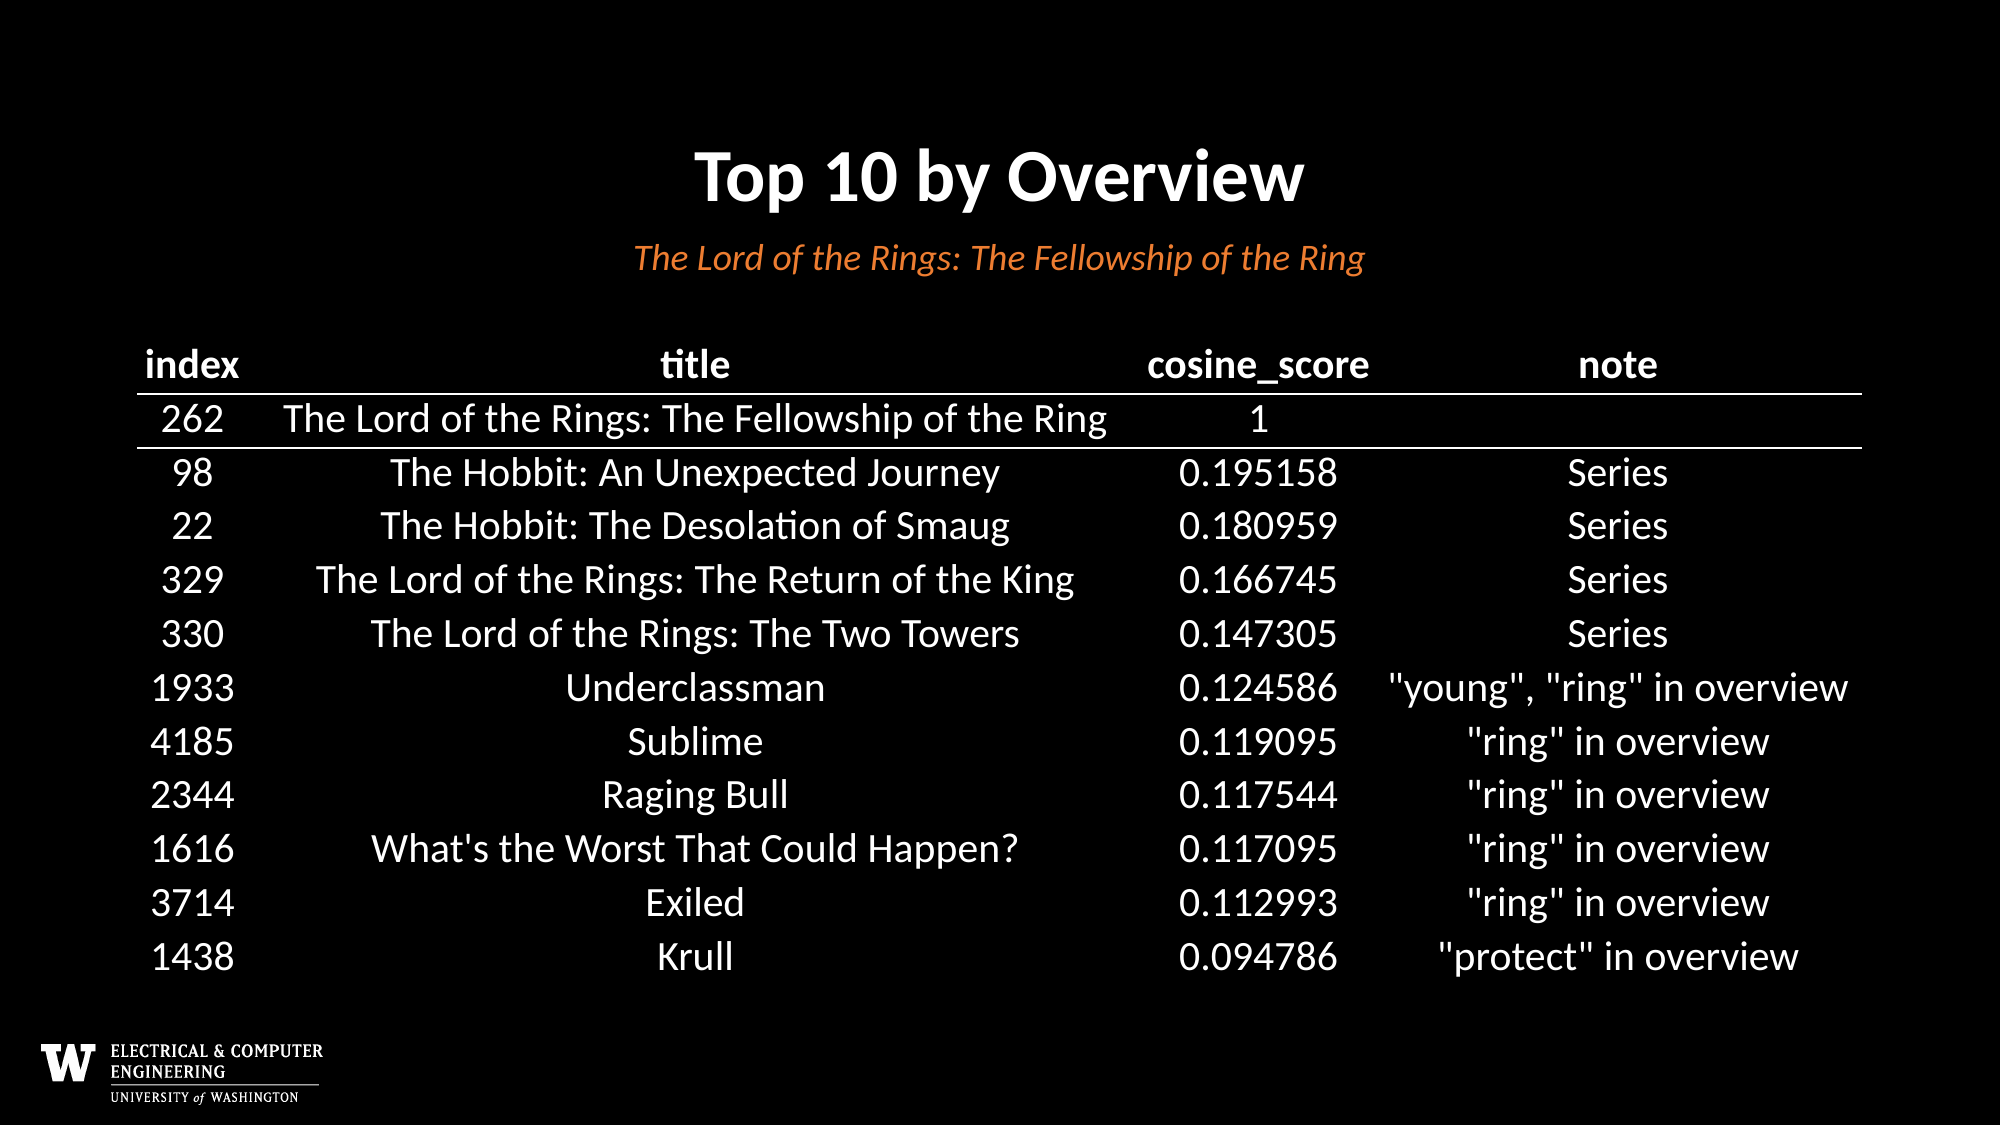

Top 10 by Overview
The Lord of the Rings: The Fellowship of the Ring
| index | title | cosine\_score | note |
| --- | --- | --- | --- |
| 262 | The Lord of the Rings: The Fellowship of the Ring | 1 |  |
| 98 | The Hobbit: An Unexpected Journey | 0.195158 | Series |
| 22 | The Hobbit: The Desolation of Smaug | 0.180959 | Series |
| 329 | The Lord of the Rings: The Return of the King | 0.166745 | Series |
| 330 | The Lord of the Rings: The Two Towers | 0.147305 | Series |
| 1933 | Underclassman | 0.124586 | "young", "ring" in overview |
| 4185 | Sublime | 0.119095 | "ring" in overview |
| 2344 | Raging Bull | 0.117544 | "ring" in overview |
| 1616 | What's the Worst That Could Happen? | 0.117095 | "ring" in overview |
| 3714 | Exiled | 0.112993 | "ring" in overview |
| 1438 | Krull | 0.094786 | "protect" in overview |